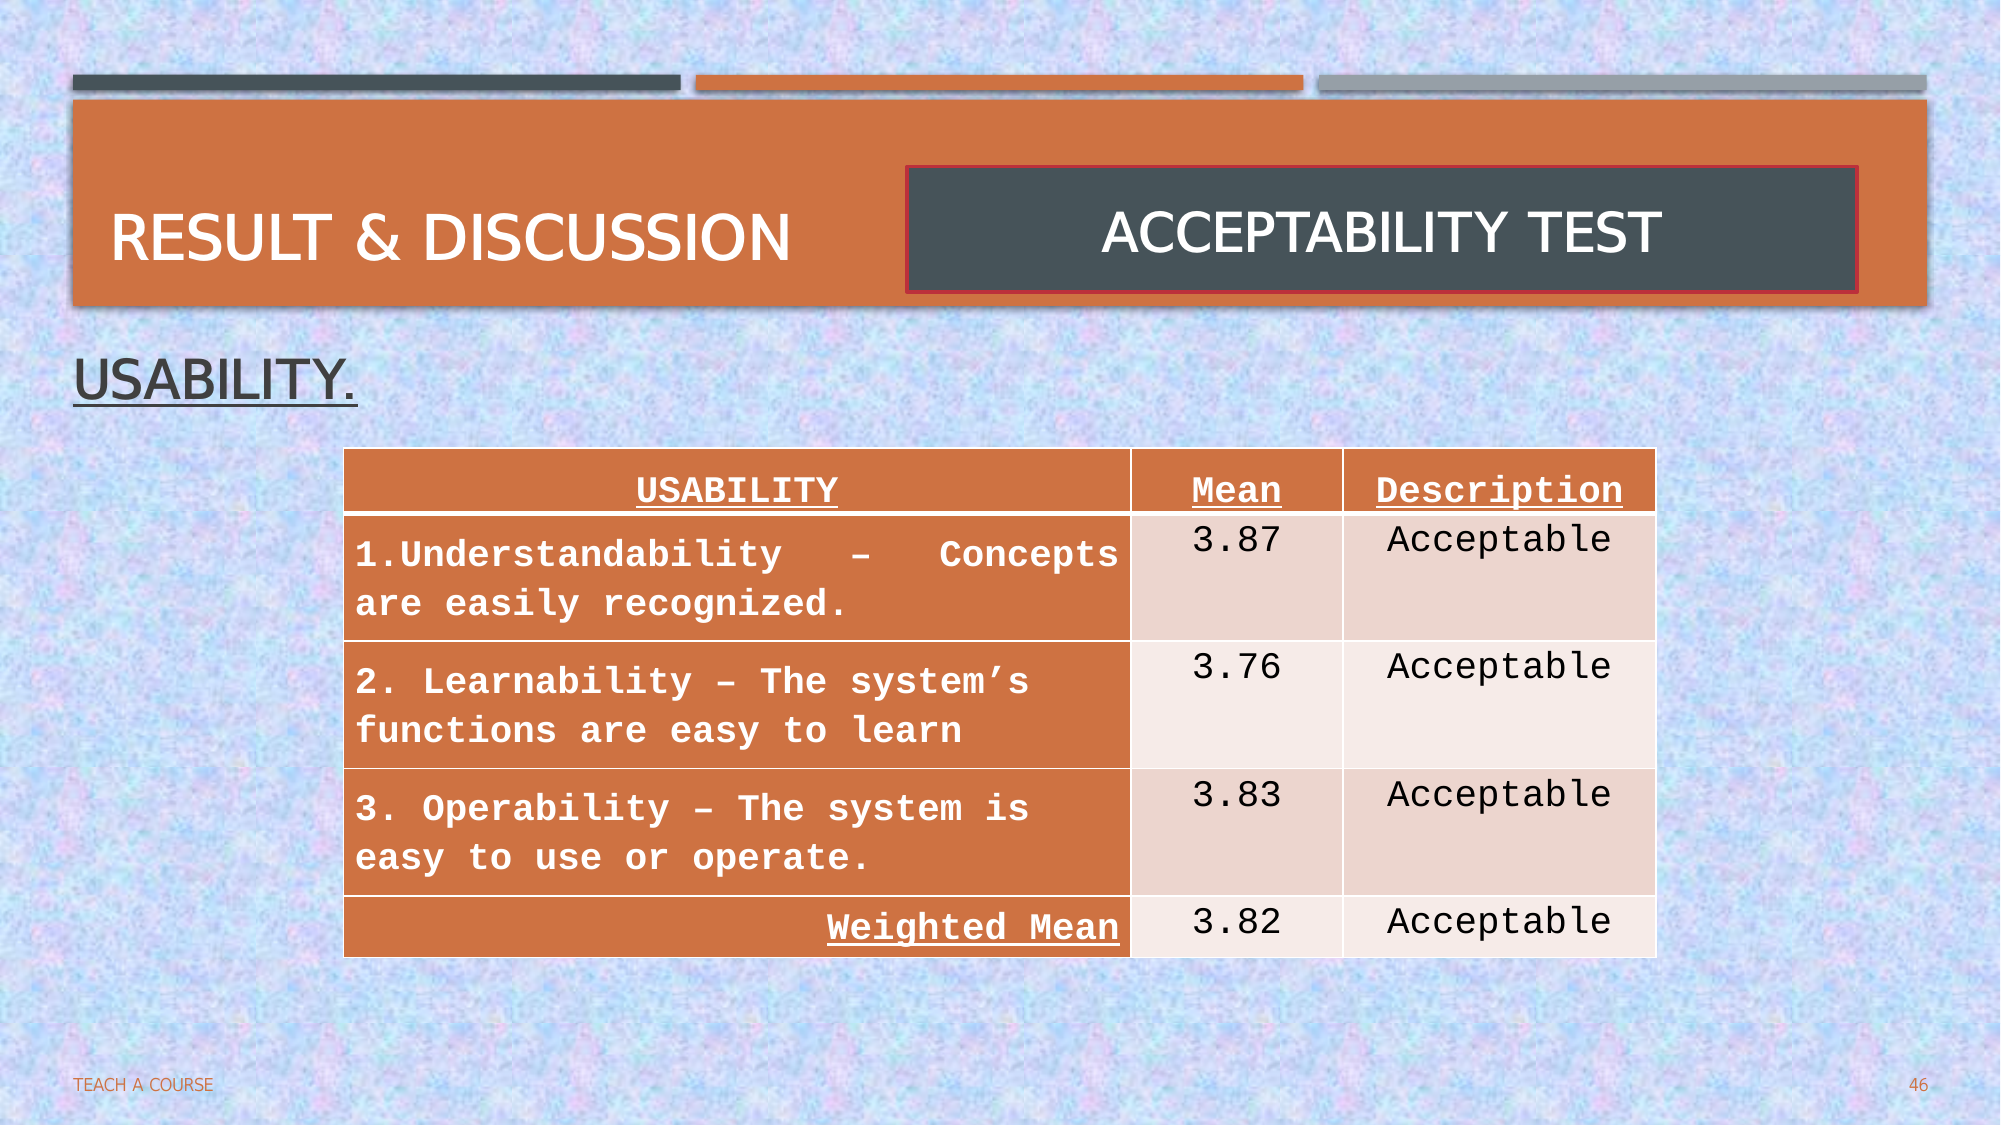

# RESULT & DISCUSSION
ACCEPTABILITY TEST
USABILITY.
| USABILITY | Mean | Description |
| --- | --- | --- |
| 1.Understandability – Concepts are easily recognized. | 3.87 | Acceptable |
| 2. Learnability – The system’s functions are easy to learn | 3.76 | Acceptable |
| 3. Operability – The system is easy to use or operate. | 3.83 | Acceptable |
| Weighted Mean | 3.82 | Acceptable |
Teach a Course
46